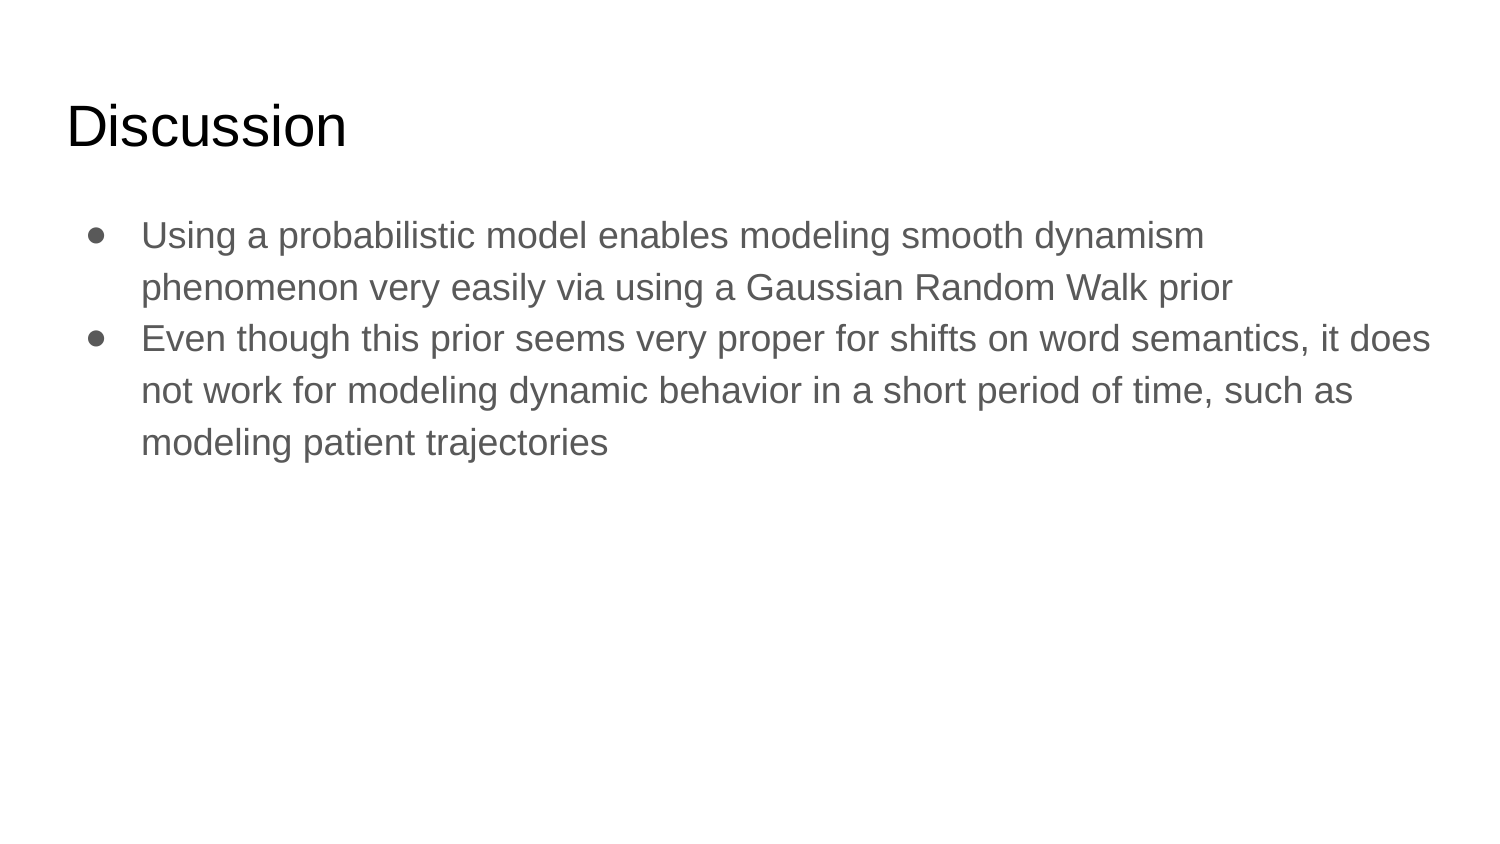

# Discussion
Using a probabilistic model enables modeling smooth dynamism phenomenon very easily via using a Gaussian Random Walk prior
Even though this prior seems very proper for shifts on word semantics, it does not work for modeling dynamic behavior in a short period of time, such as modeling patient trajectories